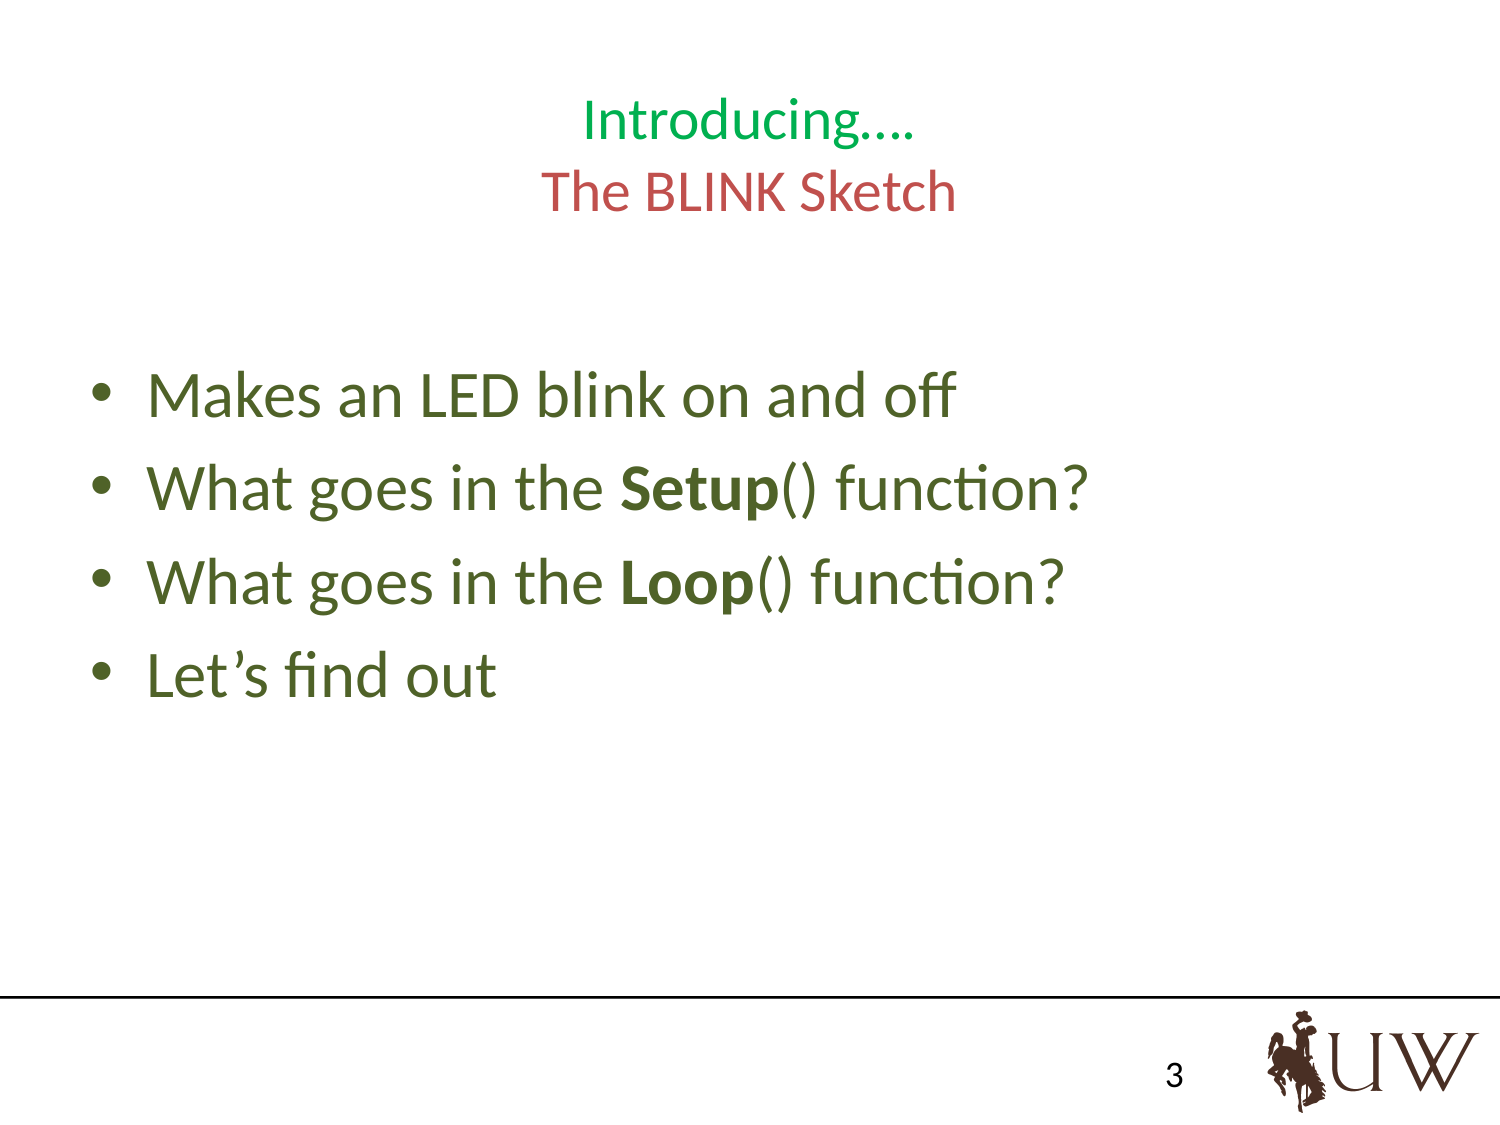

# Introducing…. The BLINK Sketch
Makes an LED blink on and off
What goes in the Setup() function?
What goes in the Loop() function?
Let’s find out
3